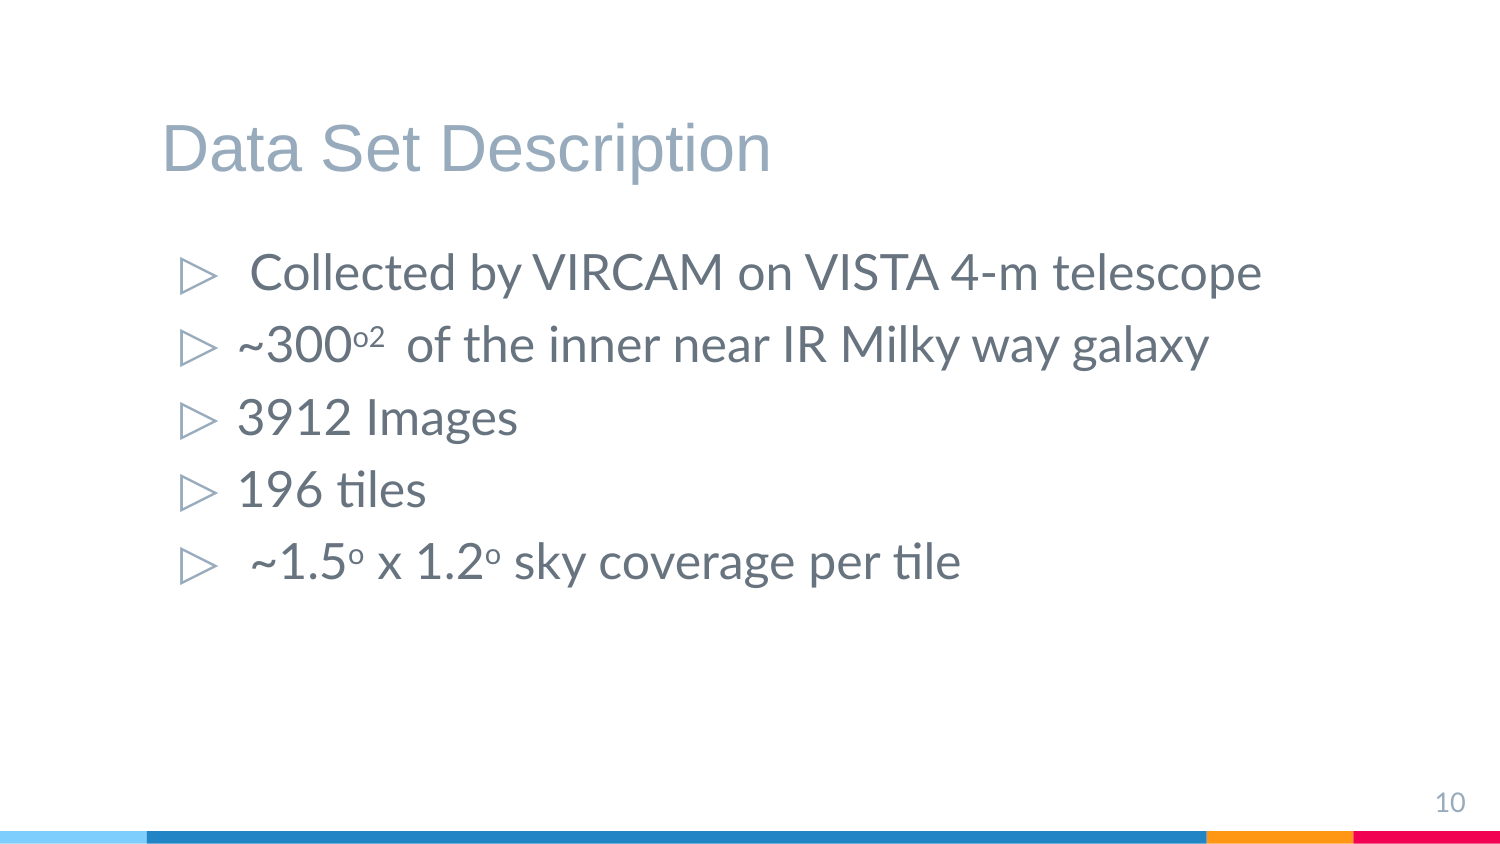

# Data Set Description
 Collected by VIRCAM on VISTA 4-m telescope
~300o2  of the inner near IR Milky way galaxy
3912 Images
196 tiles
 ~1.5o x 1.2o sky coverage per tile

10